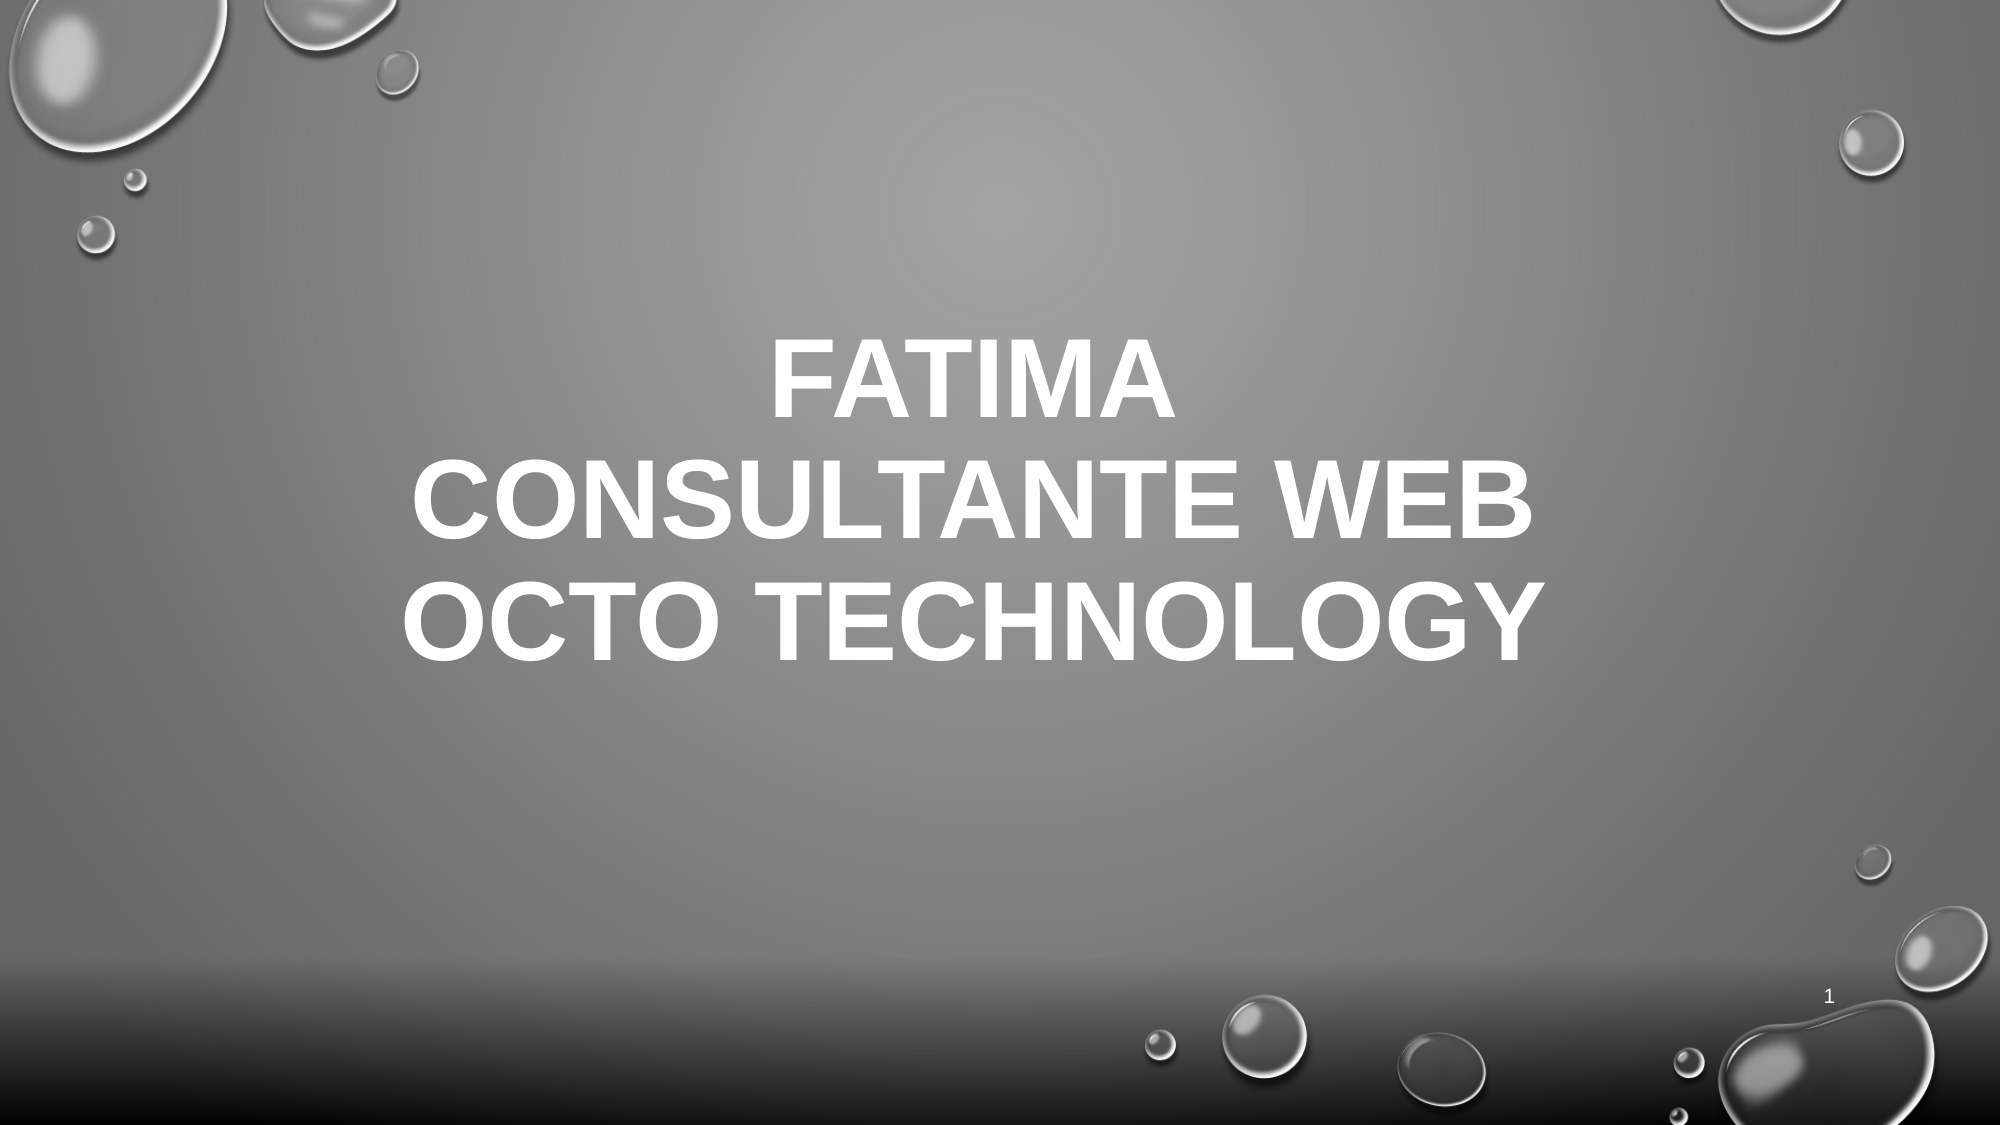

# FATIMA Consultante WEB OCTO TECHNOLOGY
1